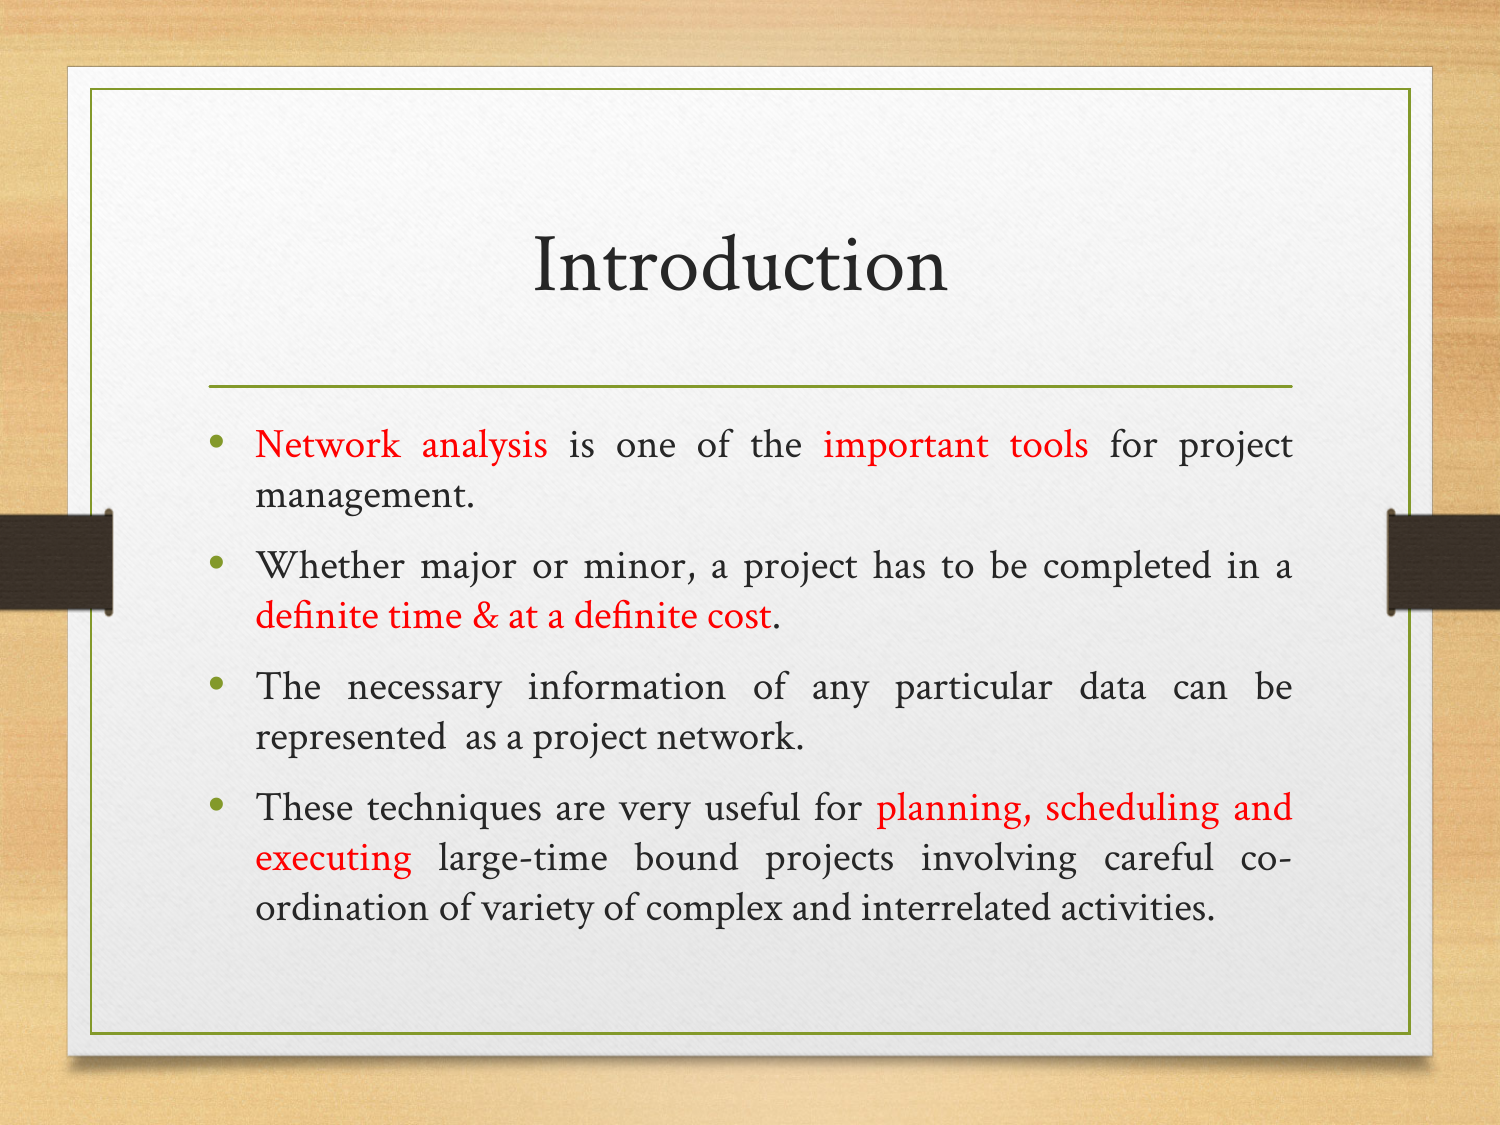

# Introduction
Network analysis is one of the important tools for project management.
Whether major or minor, a project has to be completed in a definite time & at a definite cost.
The necessary information of any particular data can be represented  as a project network.
These techniques are very useful for planning, scheduling and executing large-time bound projects involving careful co-ordination of variety of complex and interrelated activities.